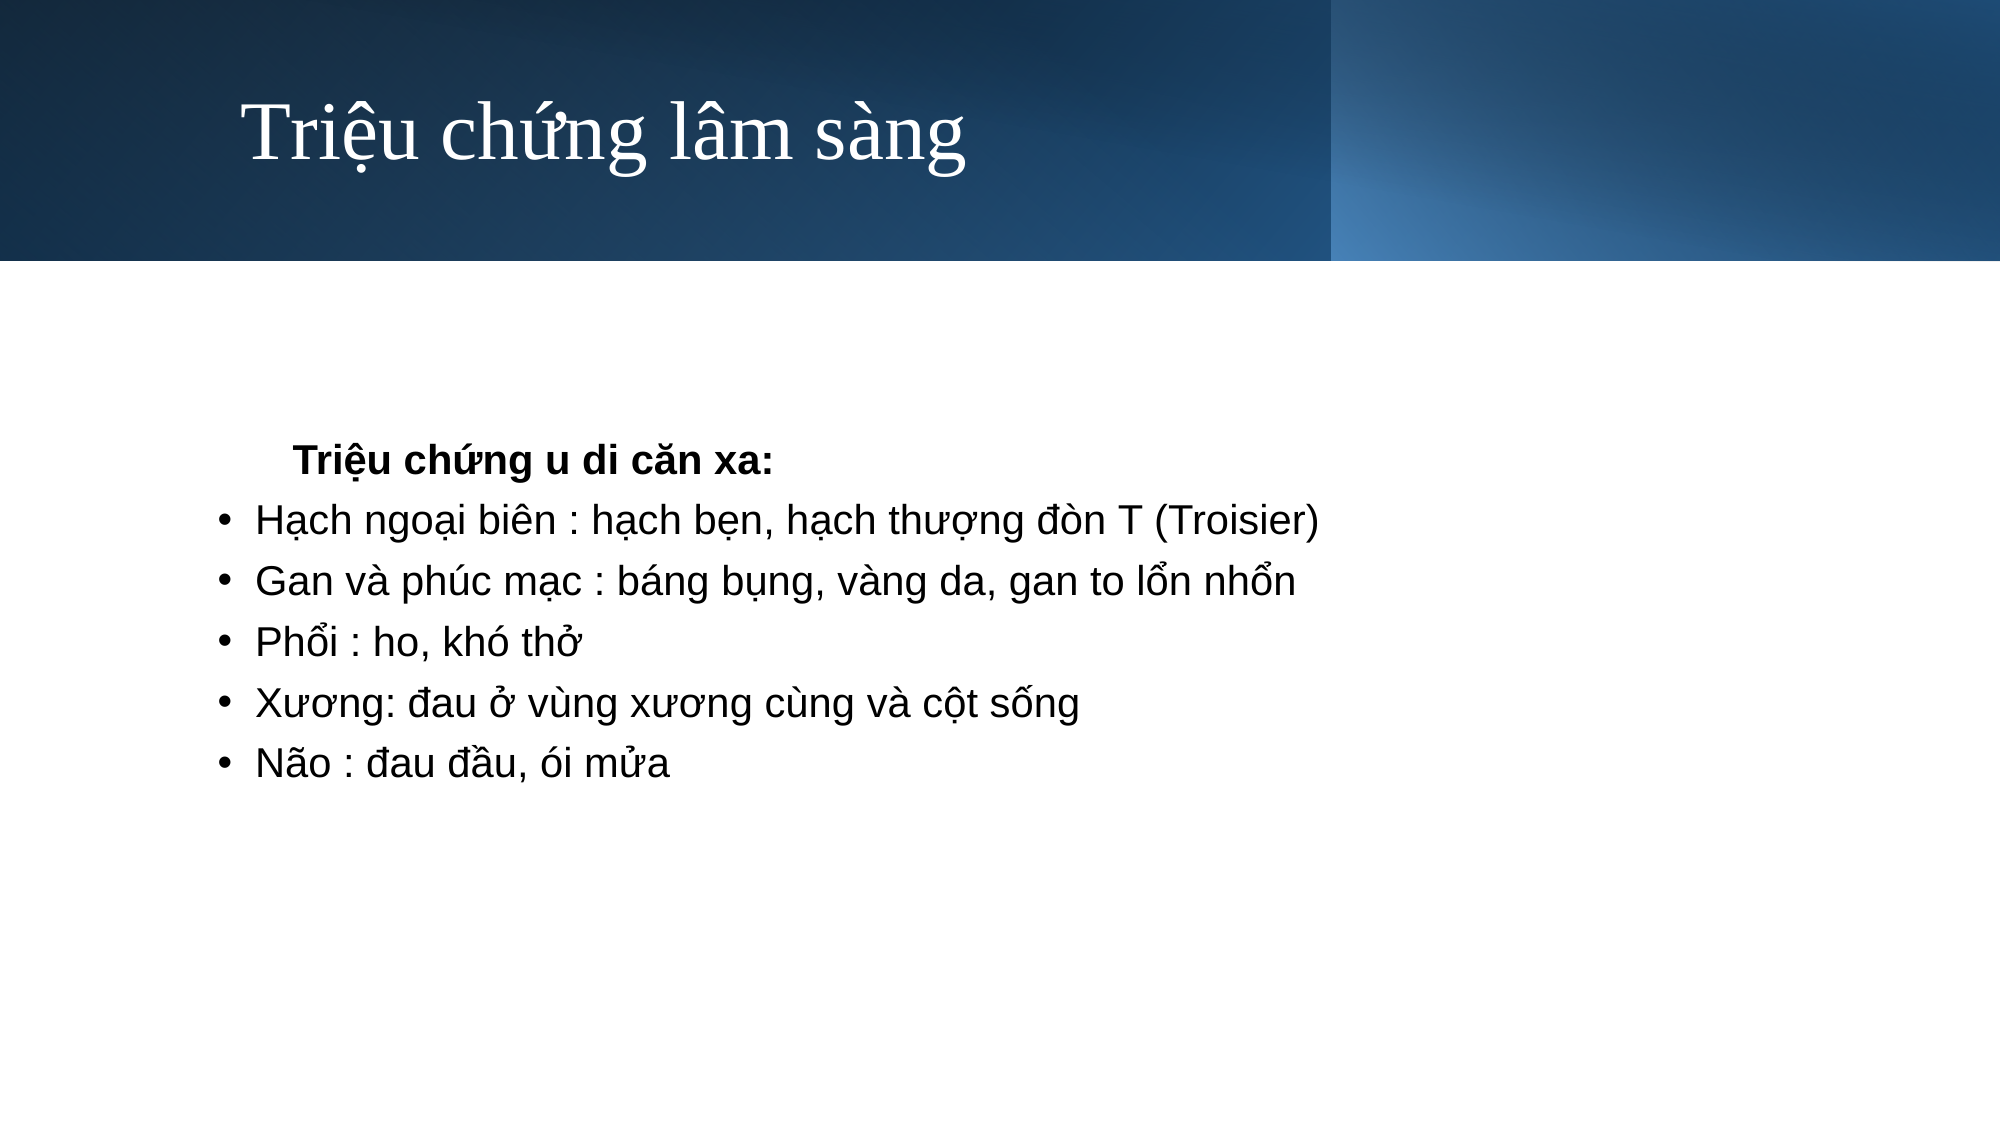

# Triệu chứng lâm sàng
Triệu chứng u di căn xa:
Hạch ngoại biên : hạch bẹn, hạch thượng đòn T (Troisier)
Gan và phúc mạc : báng bụng, vàng da, gan to lổn nhổn
Phổi : ho, khó thở
Xương: đau ở vùng xương cùng và cột sống
Não : đau đầu, ói mửa